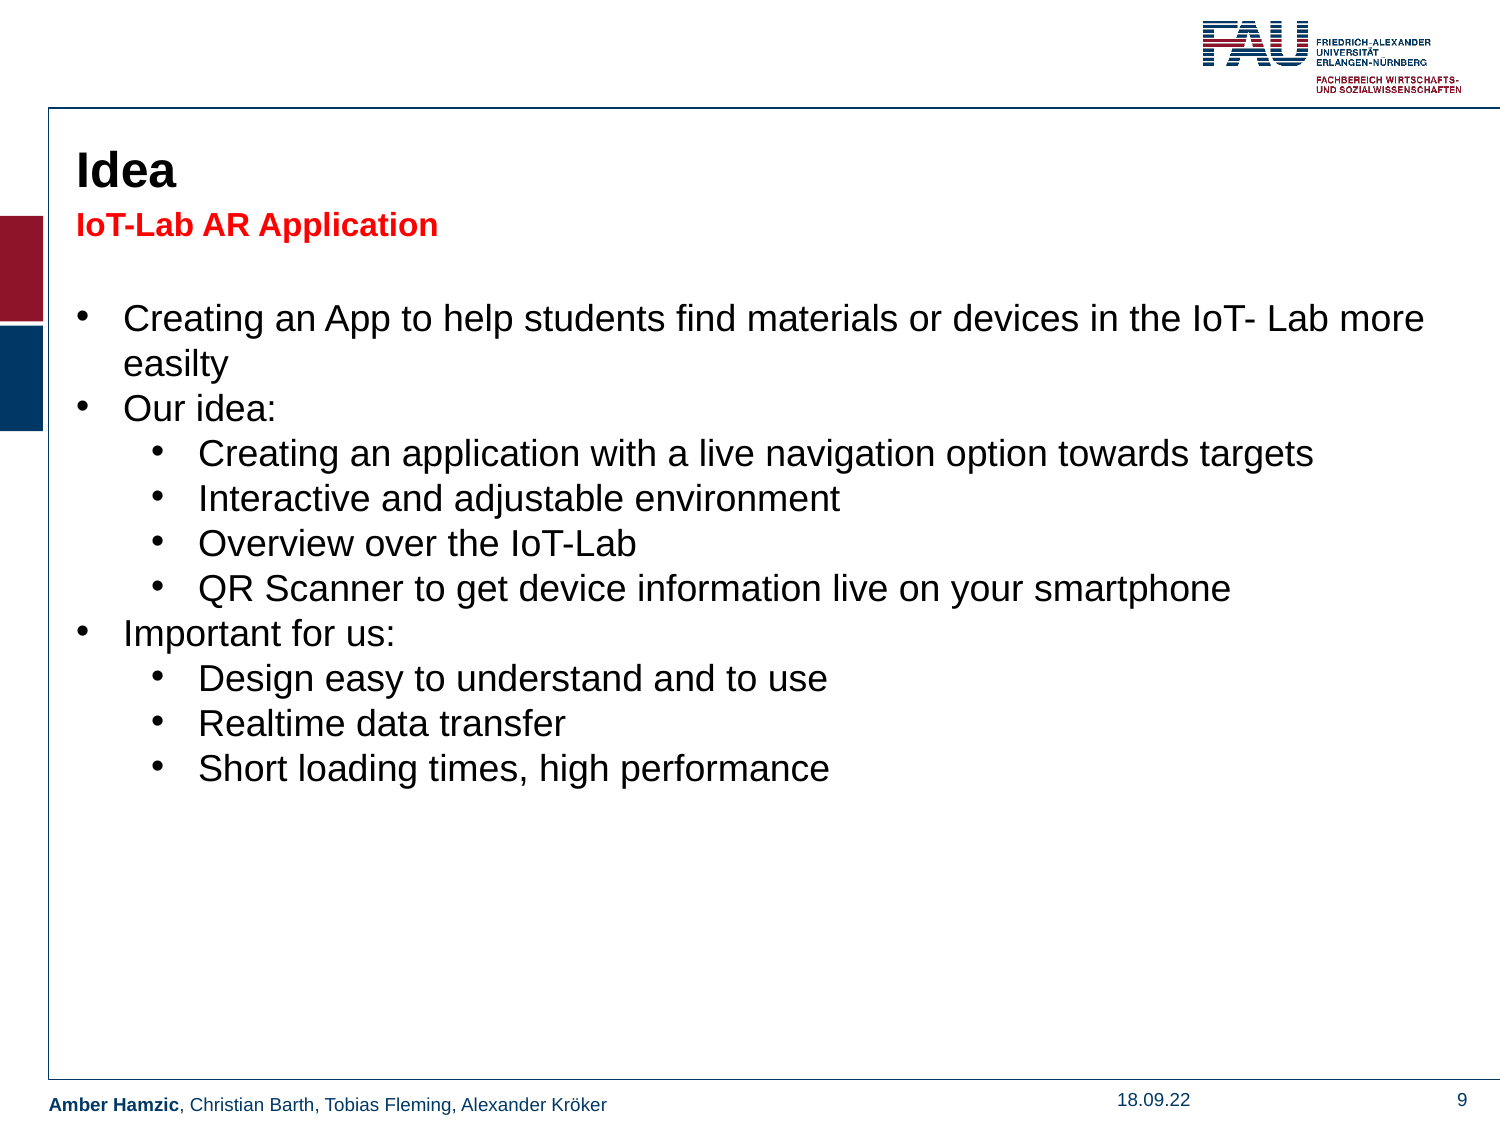

Idea
IoT-Lab AR Application
Creating an App to help students find materials or devices in the IoT- Lab more easilty
Our idea:
Creating an application with a live navigation option towards targets
Interactive and adjustable environment
Overview over the IoT-Lab
QR Scanner to get device information live on your smartphone
Important for us:
Design easy to understand and to use
Realtime data transfer
Short loading times, high performance
18.09.22
9
Amber Hamzic, Christian Barth, Tobias Fleming, Alexander Kröker